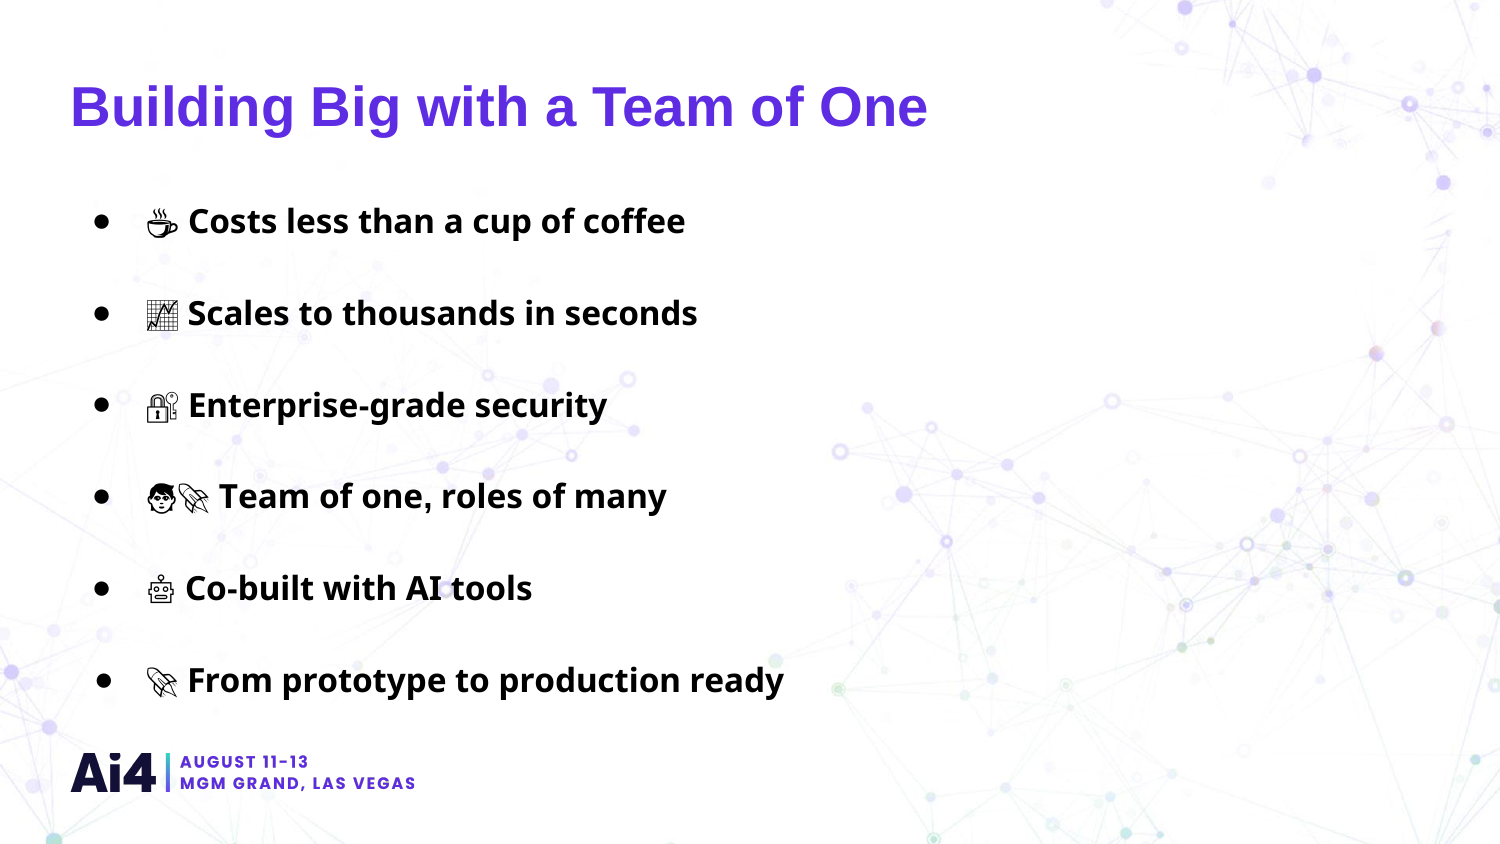

Building Big with a Team of One

☕ Costs less than a cup of coffee
📈 Scales to thousands in seconds
🔐 Enterprise-grade security
🧑‍🚀 Team of one, roles of many
🤖 Co-built with AI tools
🚀 From prototype to production ready